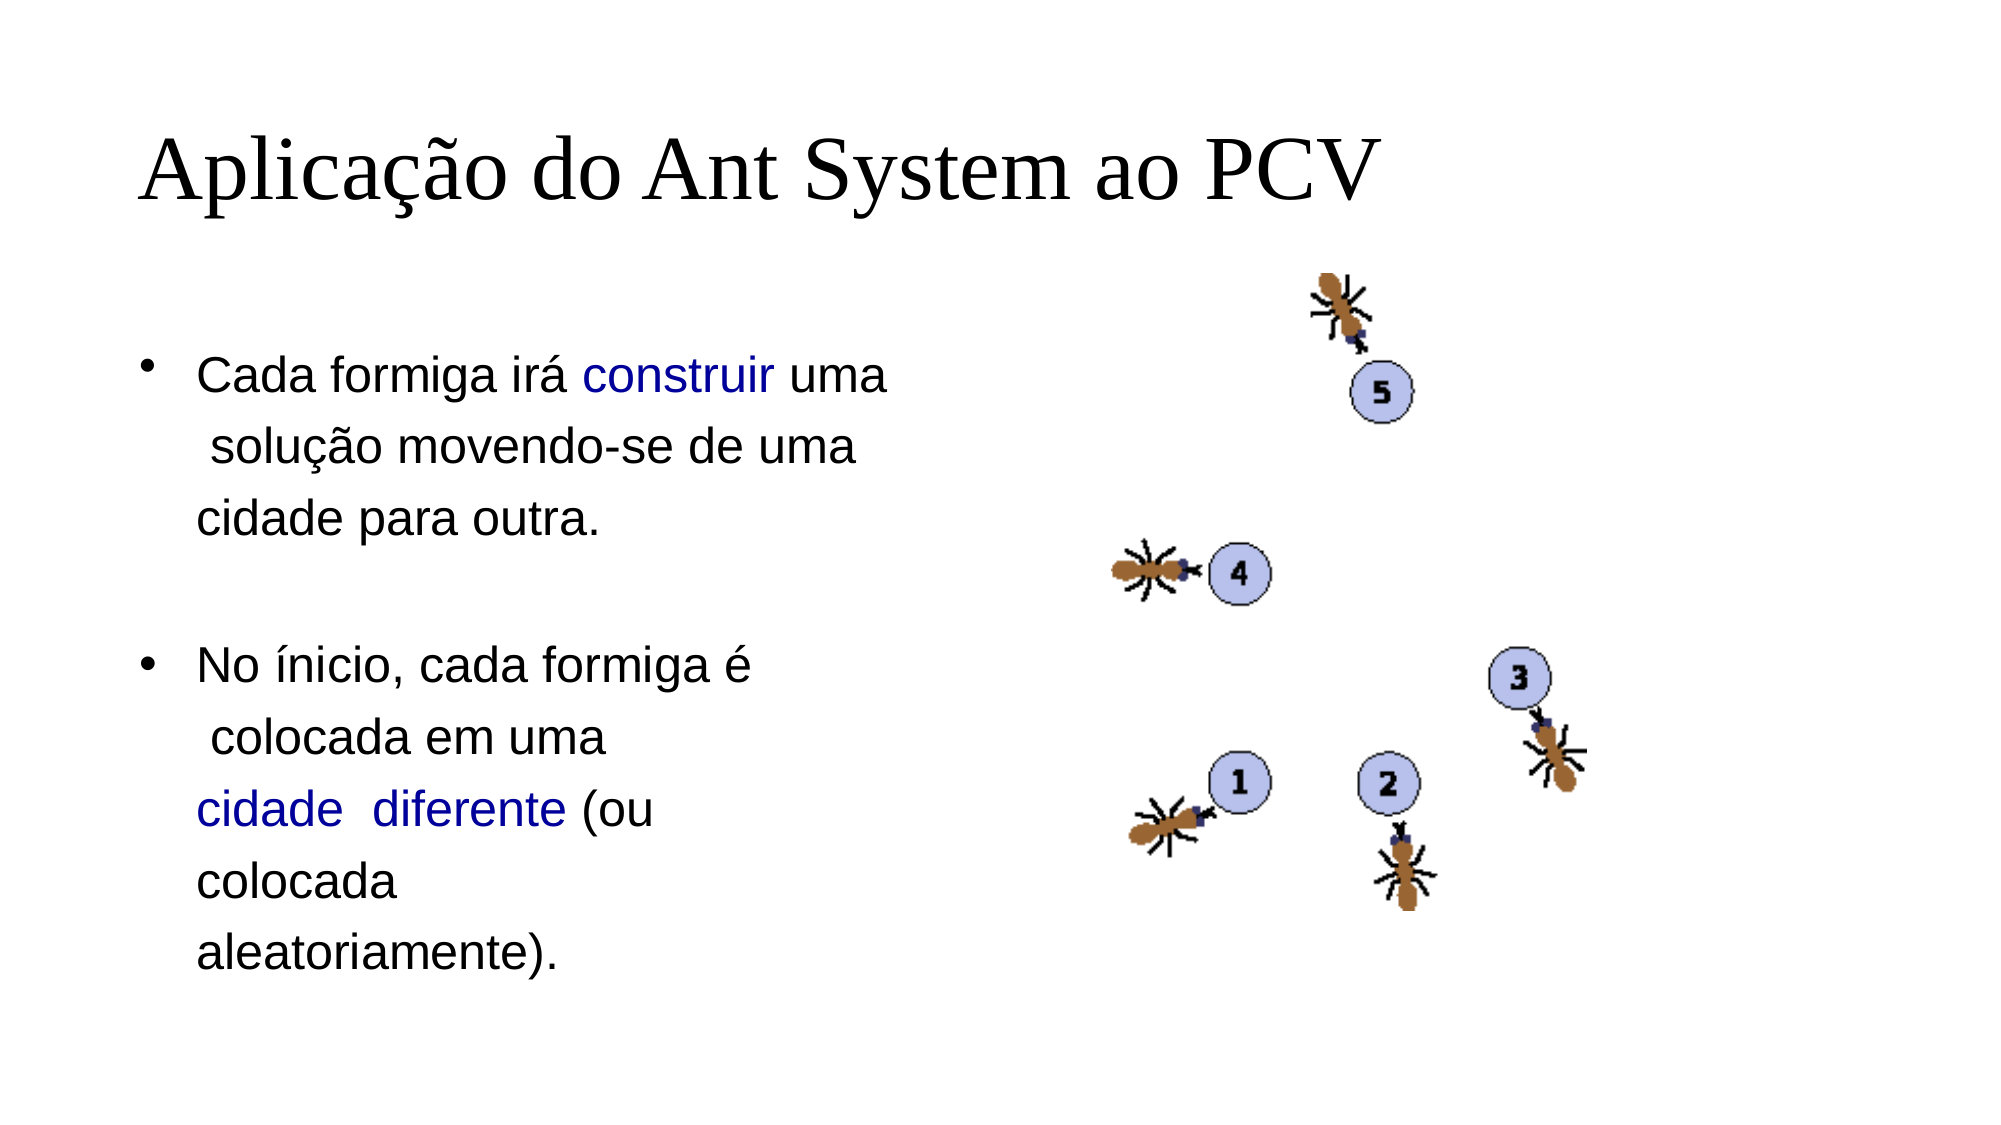

# Aplicação do Ant System ao PCV

Cada formiga irá construir uma  solução movendo-se de uma  cidade para outra.

No ínicio, cada formiga é  colocada em uma cidade  diferente (ou colocada  aleatoriamente).